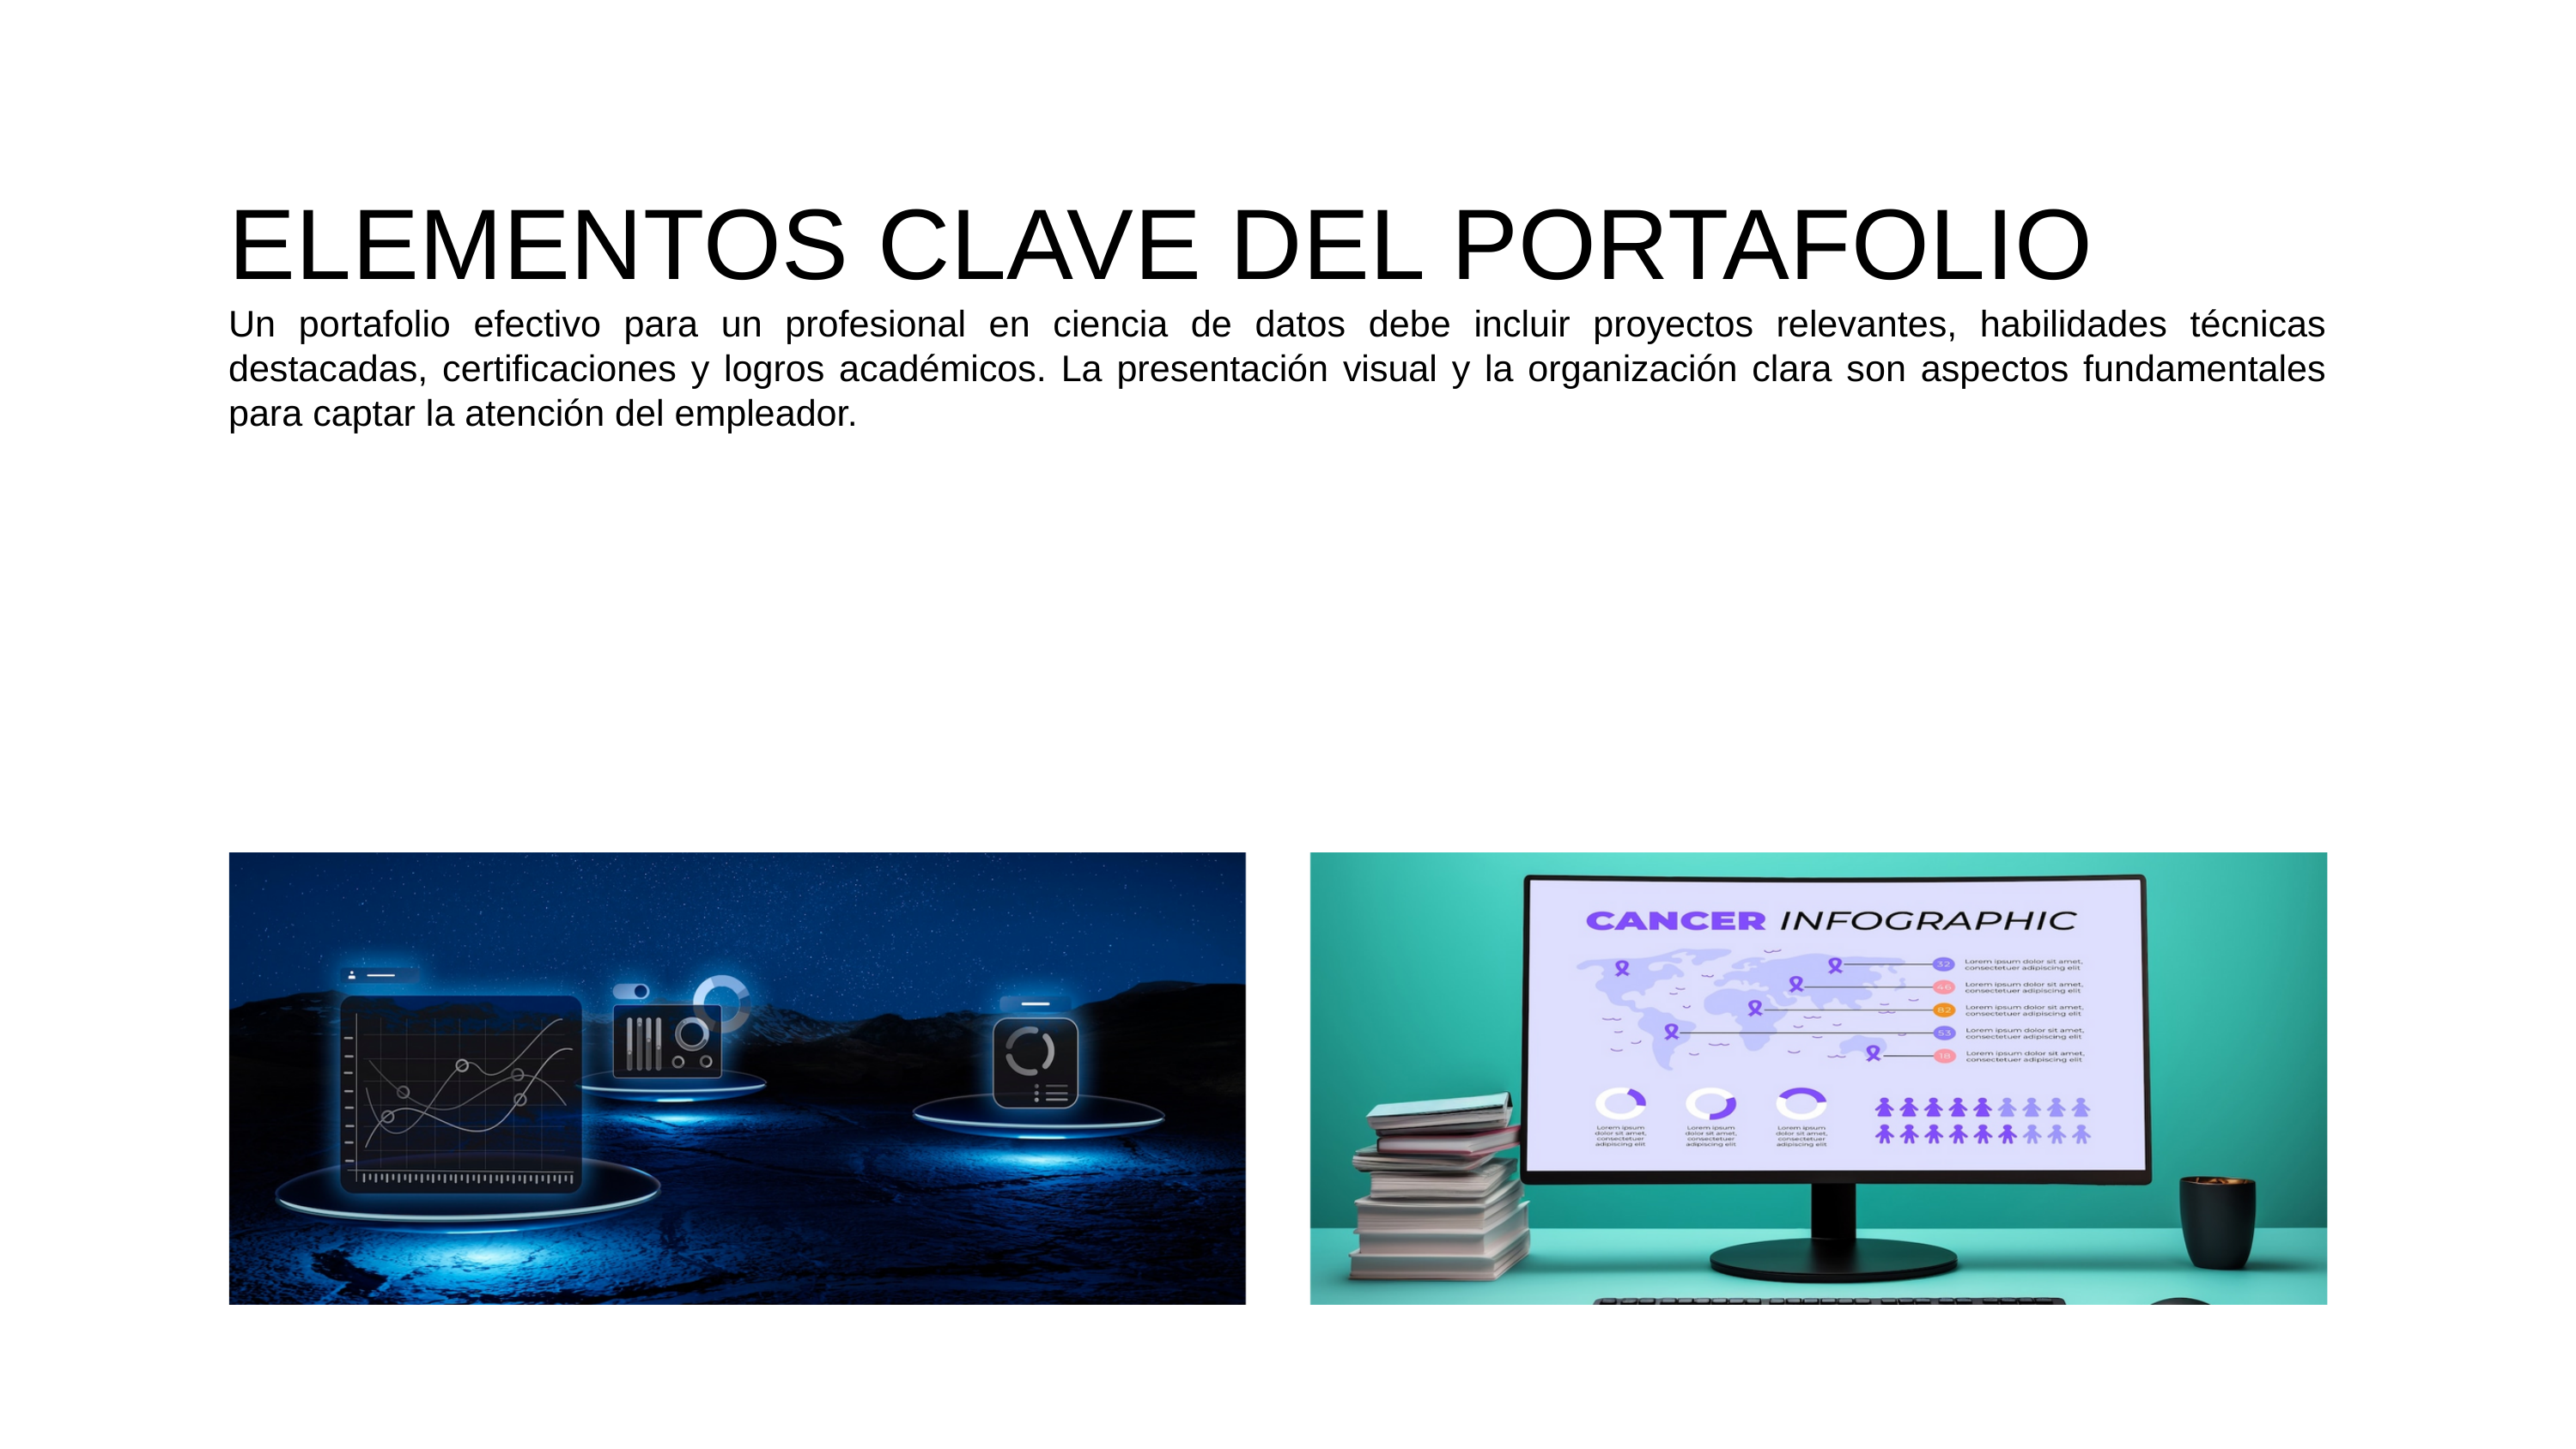

ELEMENTOS CLAVE DEL PORTAFOLIO
Un portafolio efectivo para un profesional en ciencia de datos debe incluir proyectos relevantes, habilidades técnicas destacadas, certiﬁcaciones y logros académicos. La presentación visual y la organización clara son aspectos fundamentales para captar la atención del empleador.